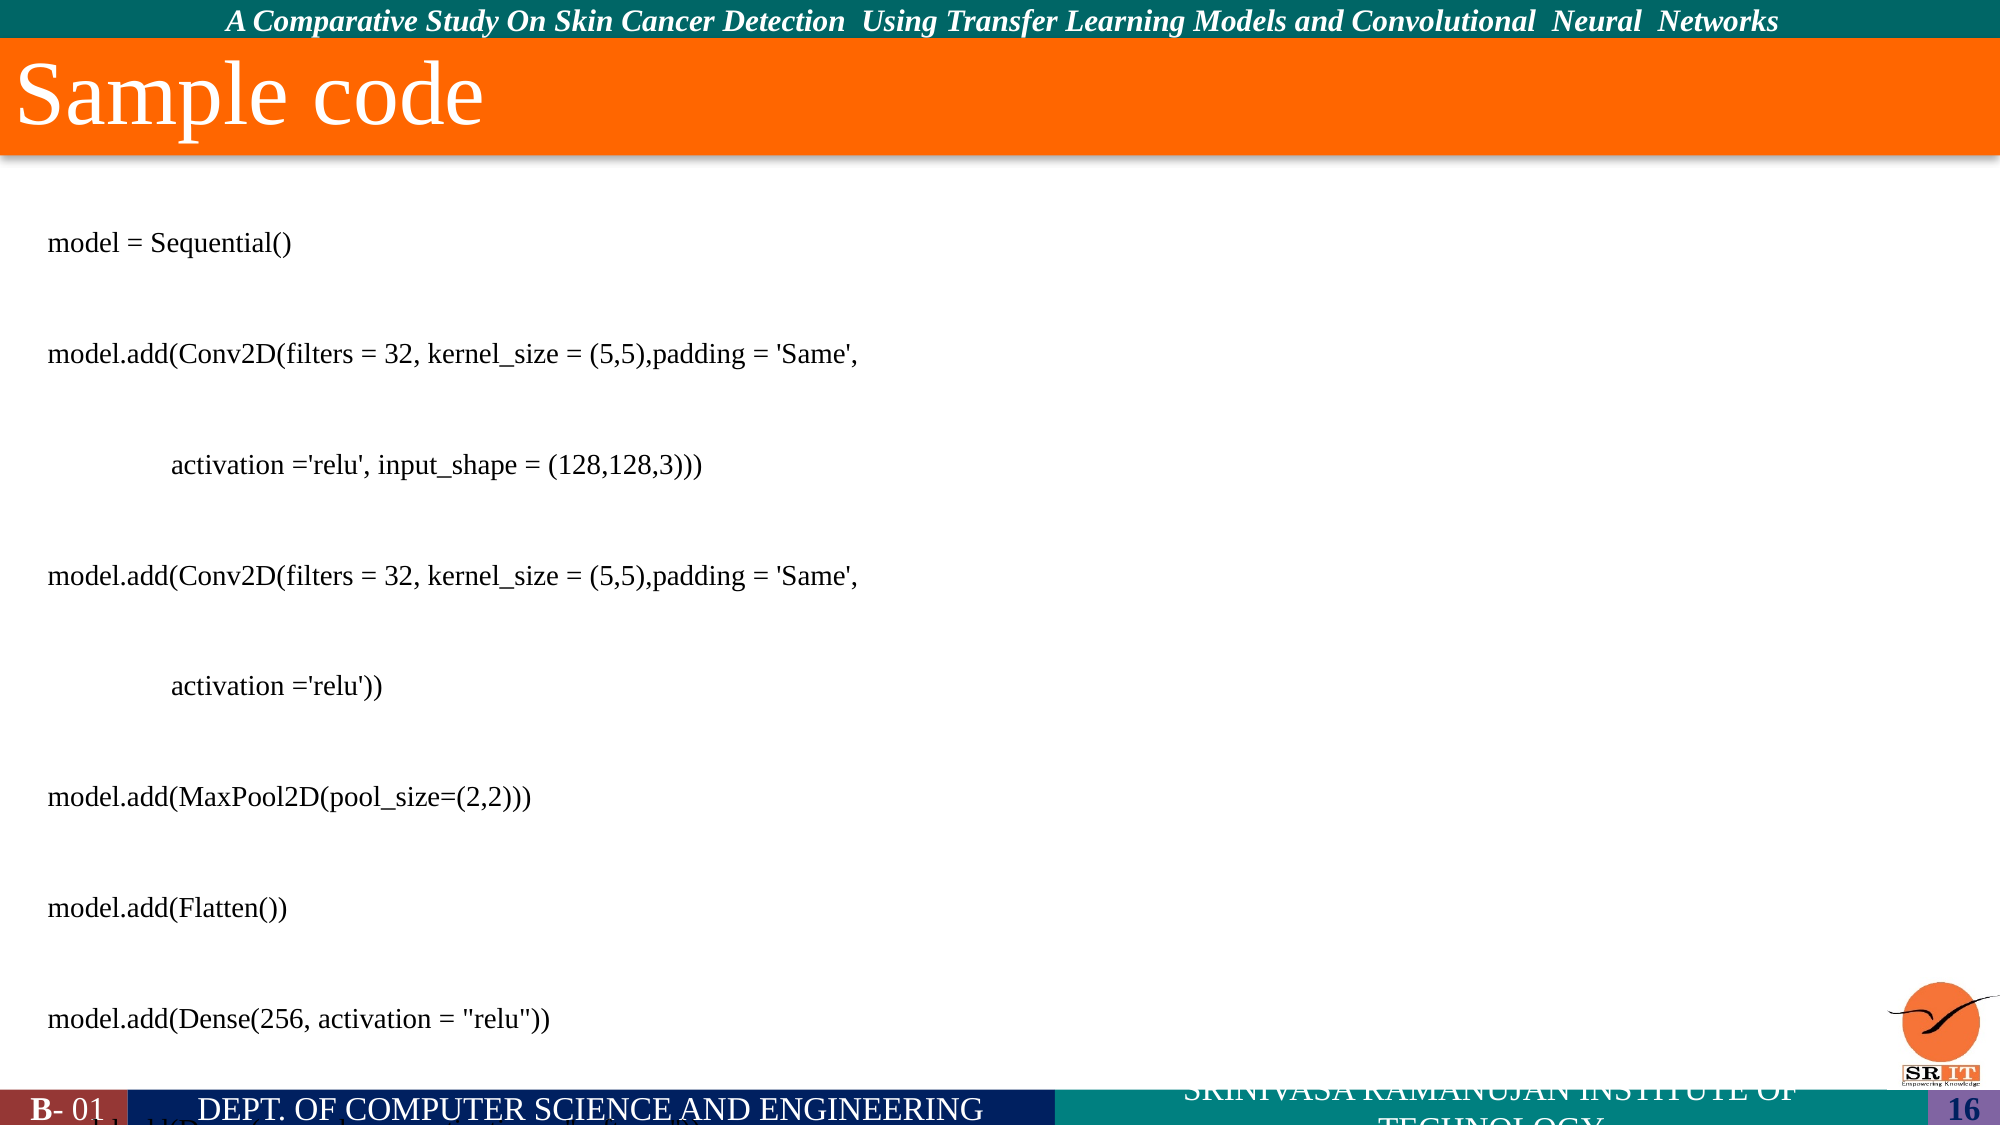

# Sample code
model = Sequential()
model.add(Conv2D(filters = 32, kernel_size = (5,5),padding = 'Same',
                 activation ='relu', input_shape = (128,128,3)))
model.add(Conv2D(filters = 32, kernel_size = (5,5),padding = 'Same',
                 activation ='relu'))
model.add(MaxPool2D(pool_size=(2,2)))
model.add(Flatten())
model.add(Dense(256, activation = "relu"))
model.add(Dense(num_classes, activation = "softmax"))
model.summary()